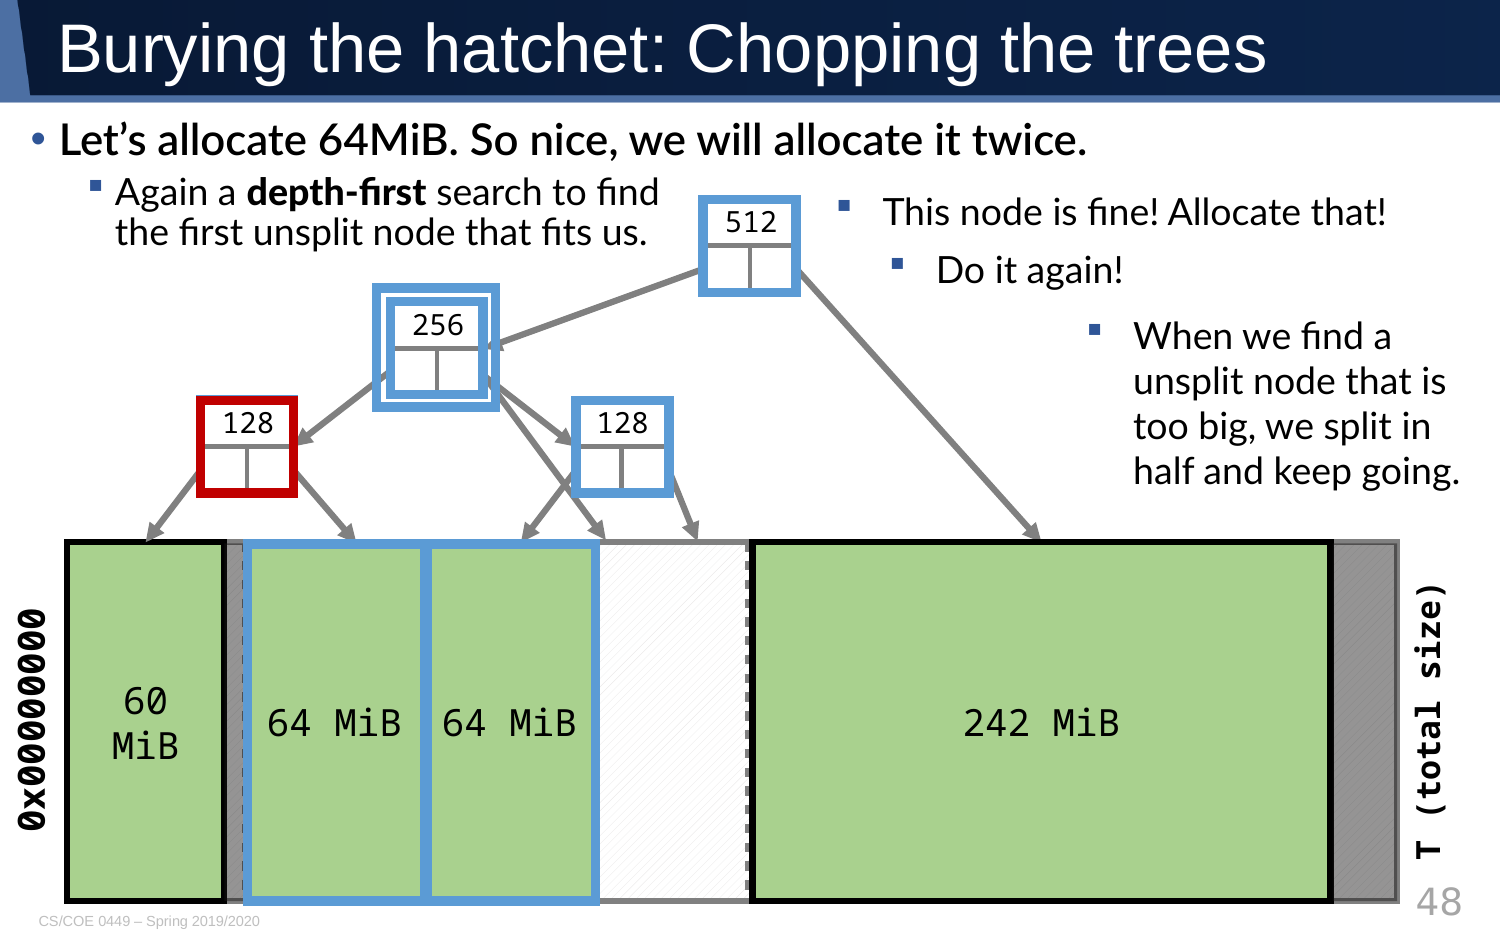

# Burying the hatchet: Chopping the trees
Let’s allocate 64MiB. So nice, we will allocate it twice.
Again a depth-first search to find
the first unsplit node that fits us.
This node is fine! Allocate that!
512

Do it again!

256

When we find a unsplit node that is too big, we split in half and keep going.
128

128

60 MiB

64 MiB
64 MiB
242 MiB

0x00000000
T (total size)
48
CS/COE 0449 – Spring 2019/2020